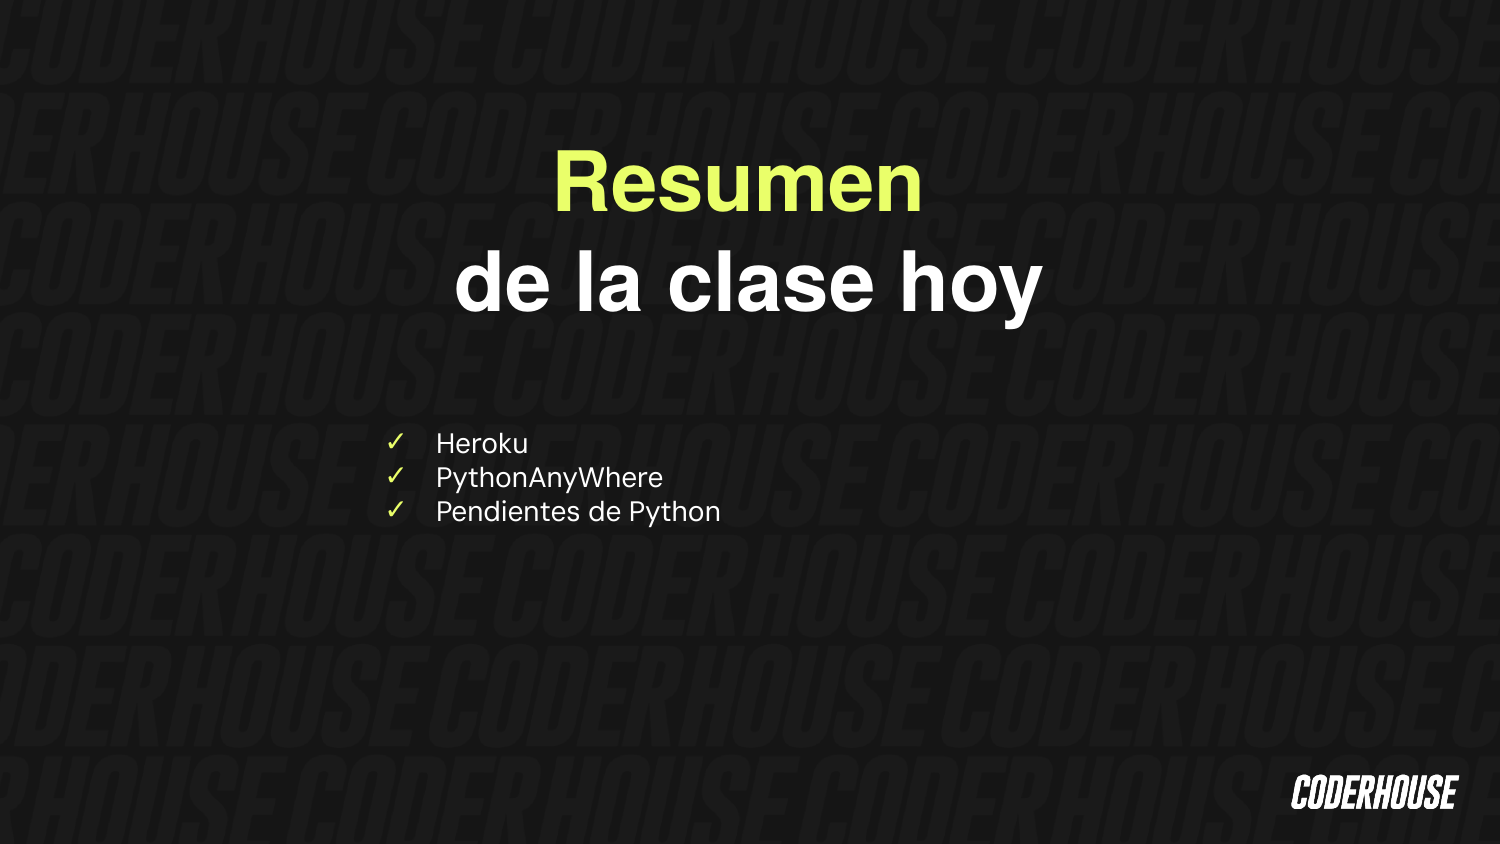

Resumen
de la clase hoy
Heroku
PythonAnyWhere
Pendientes de Python